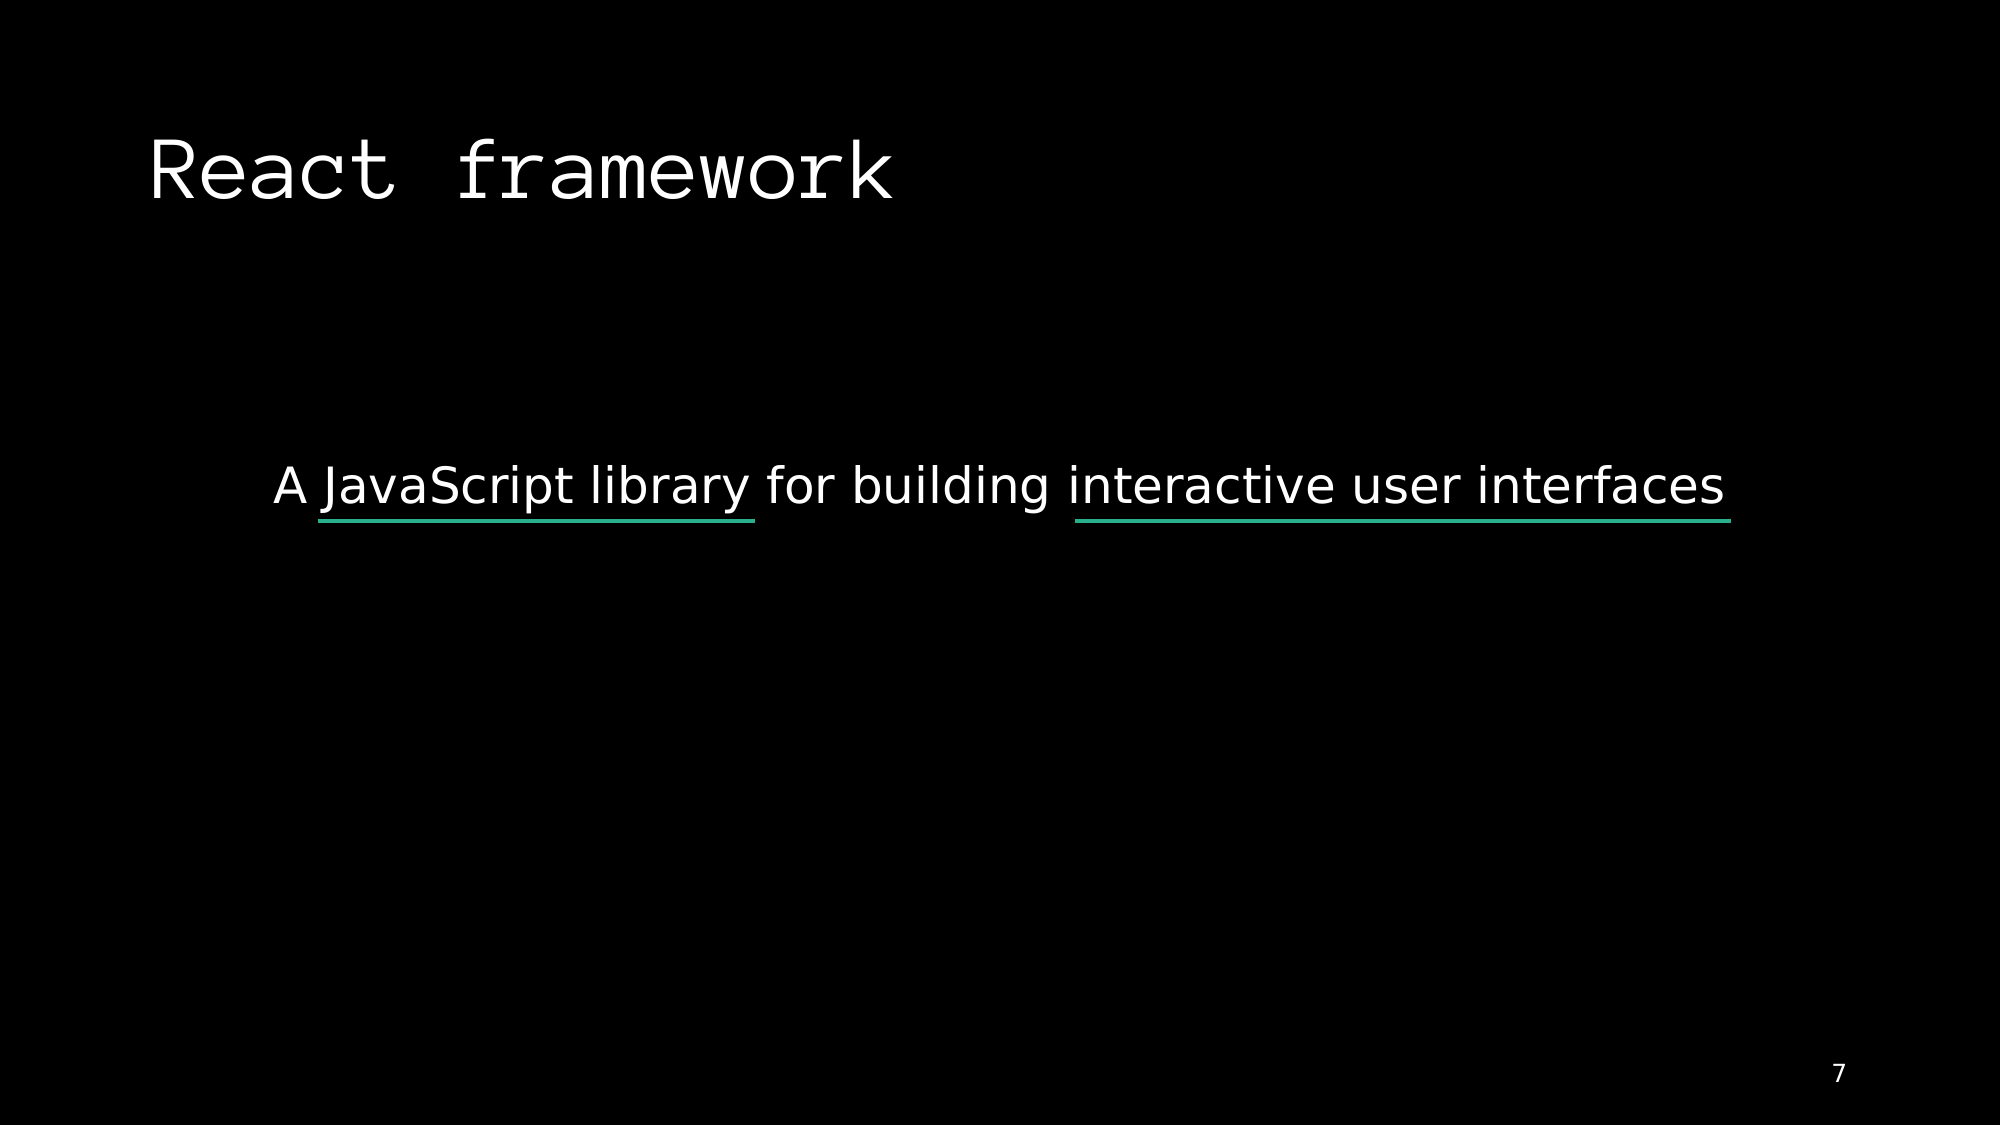

# React framework
A JavaScript library for building interactive user interfaces
7